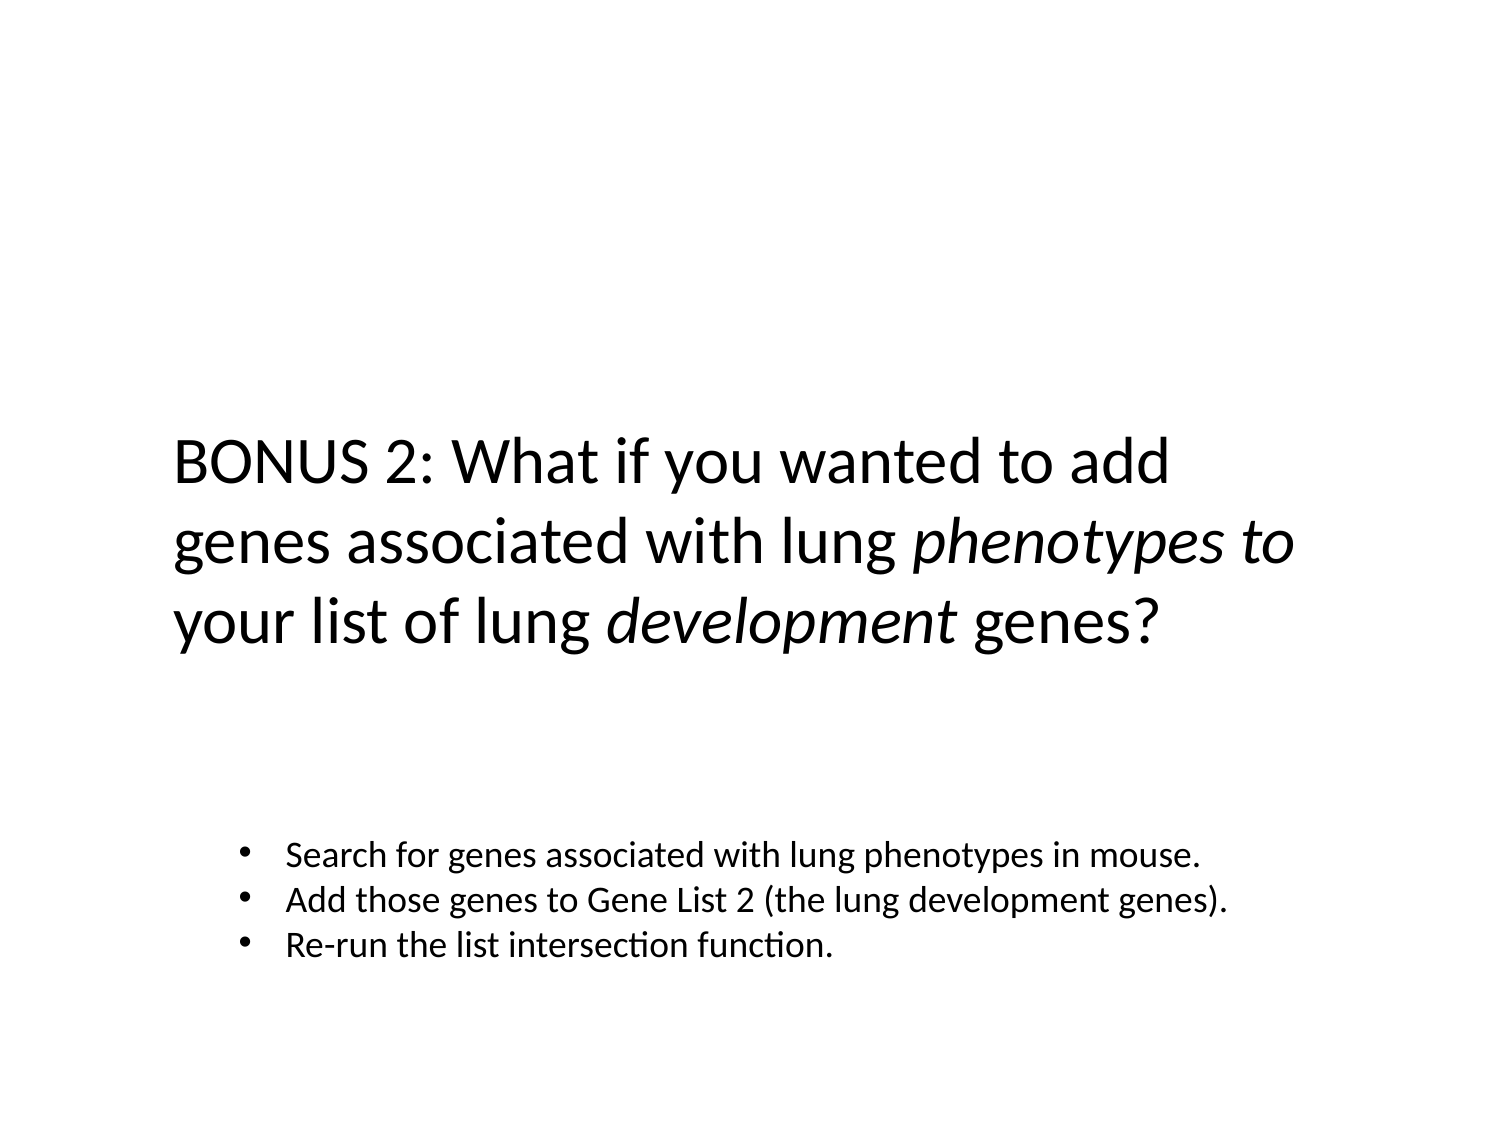

BONUS 2: What if you wanted to add genes associated with lung phenotypes to your list of lung development genes?
Search for genes associated with lung phenotypes in mouse.
Add those genes to Gene List 2 (the lung development genes).
Re-run the list intersection function.